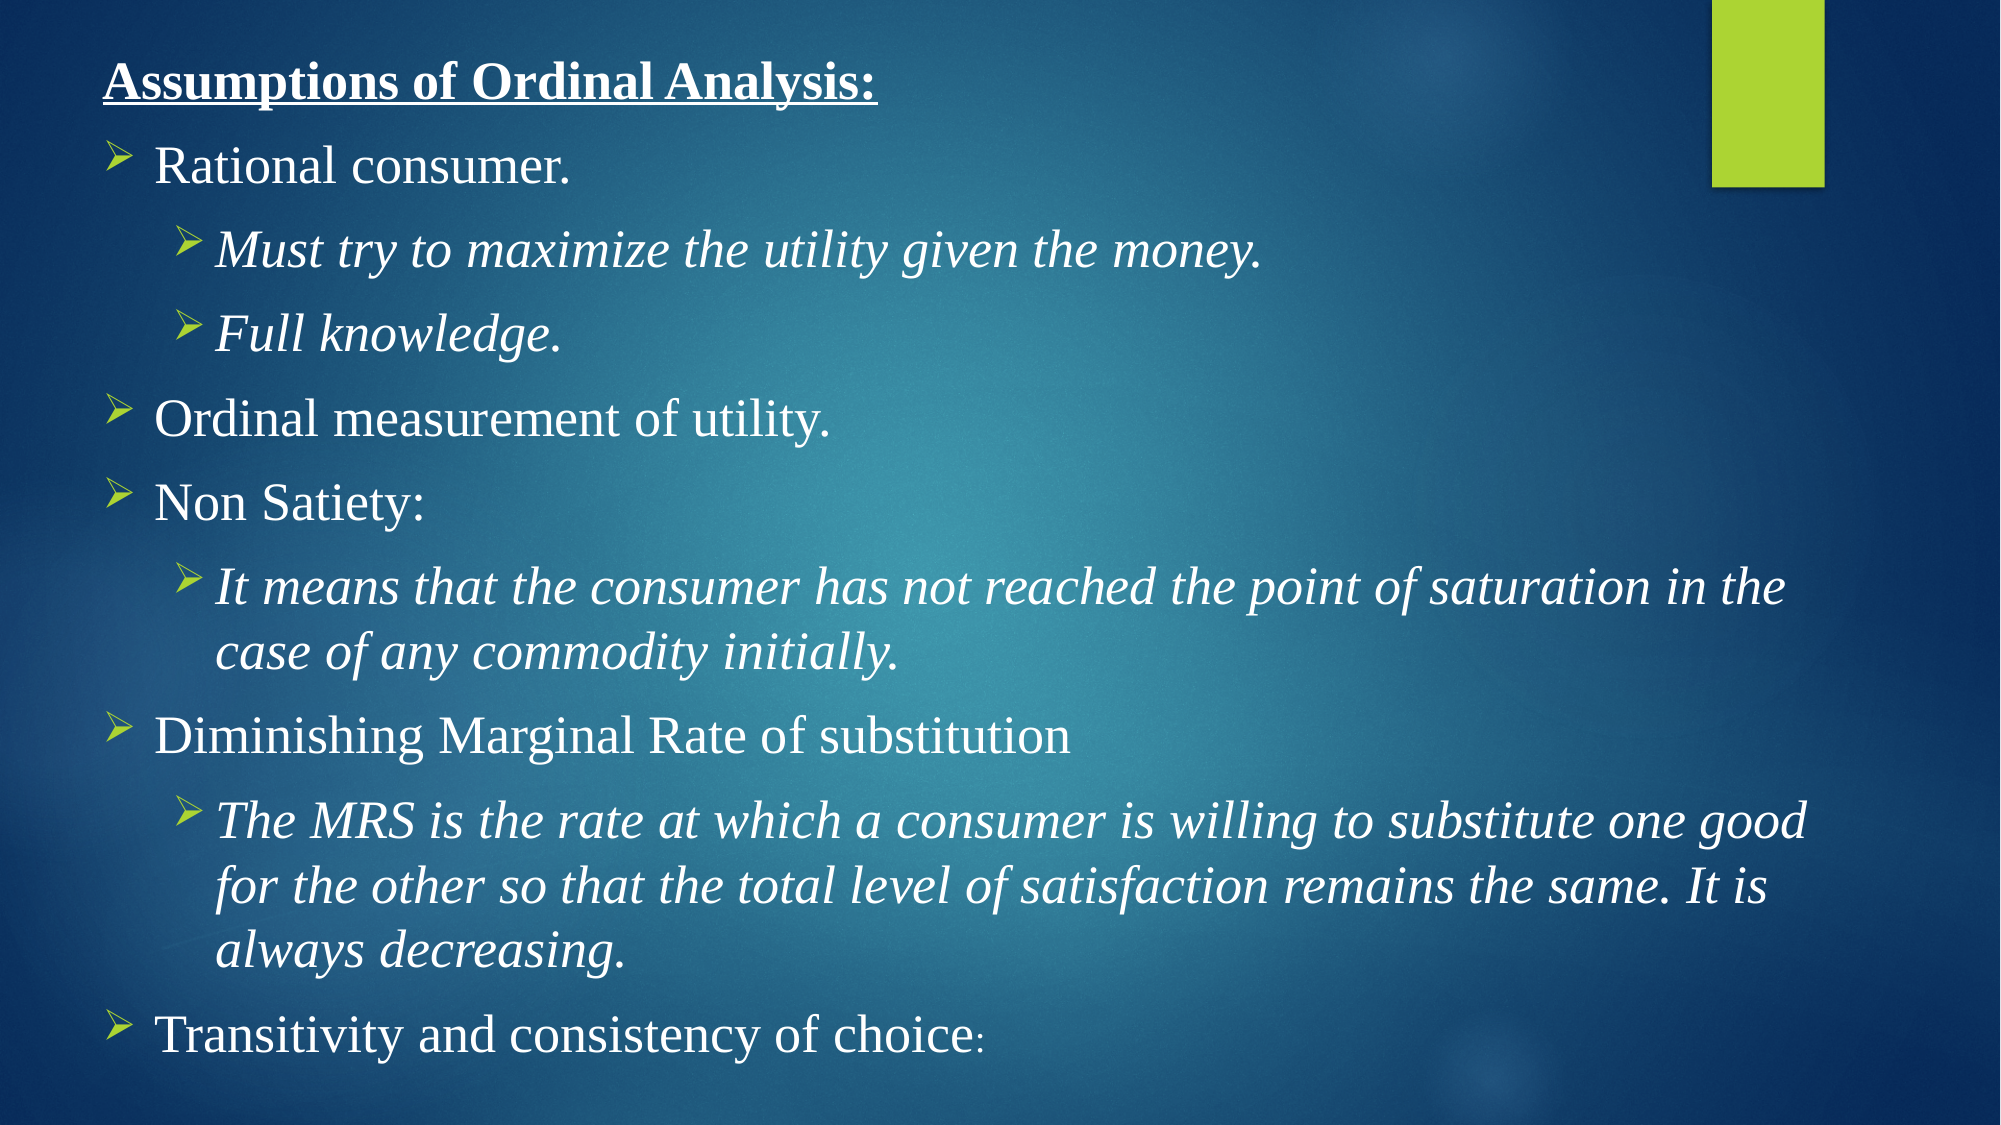

Assumptions of Ordinal Analysis:
Rational consumer.
Must try to maximize the utility given the money.
Full knowledge.
Ordinal measurement of utility.
Non Satiety:
It means that the consumer has not reached the point of saturation in the case of any commodity initially.
Diminishing Marginal Rate of substitution
The MRS is the rate at which a consumer is willing to substitute one good for the other so that the total level of satisfaction remains the same. It is always decreasing.
Transitivity and consistency of choice: